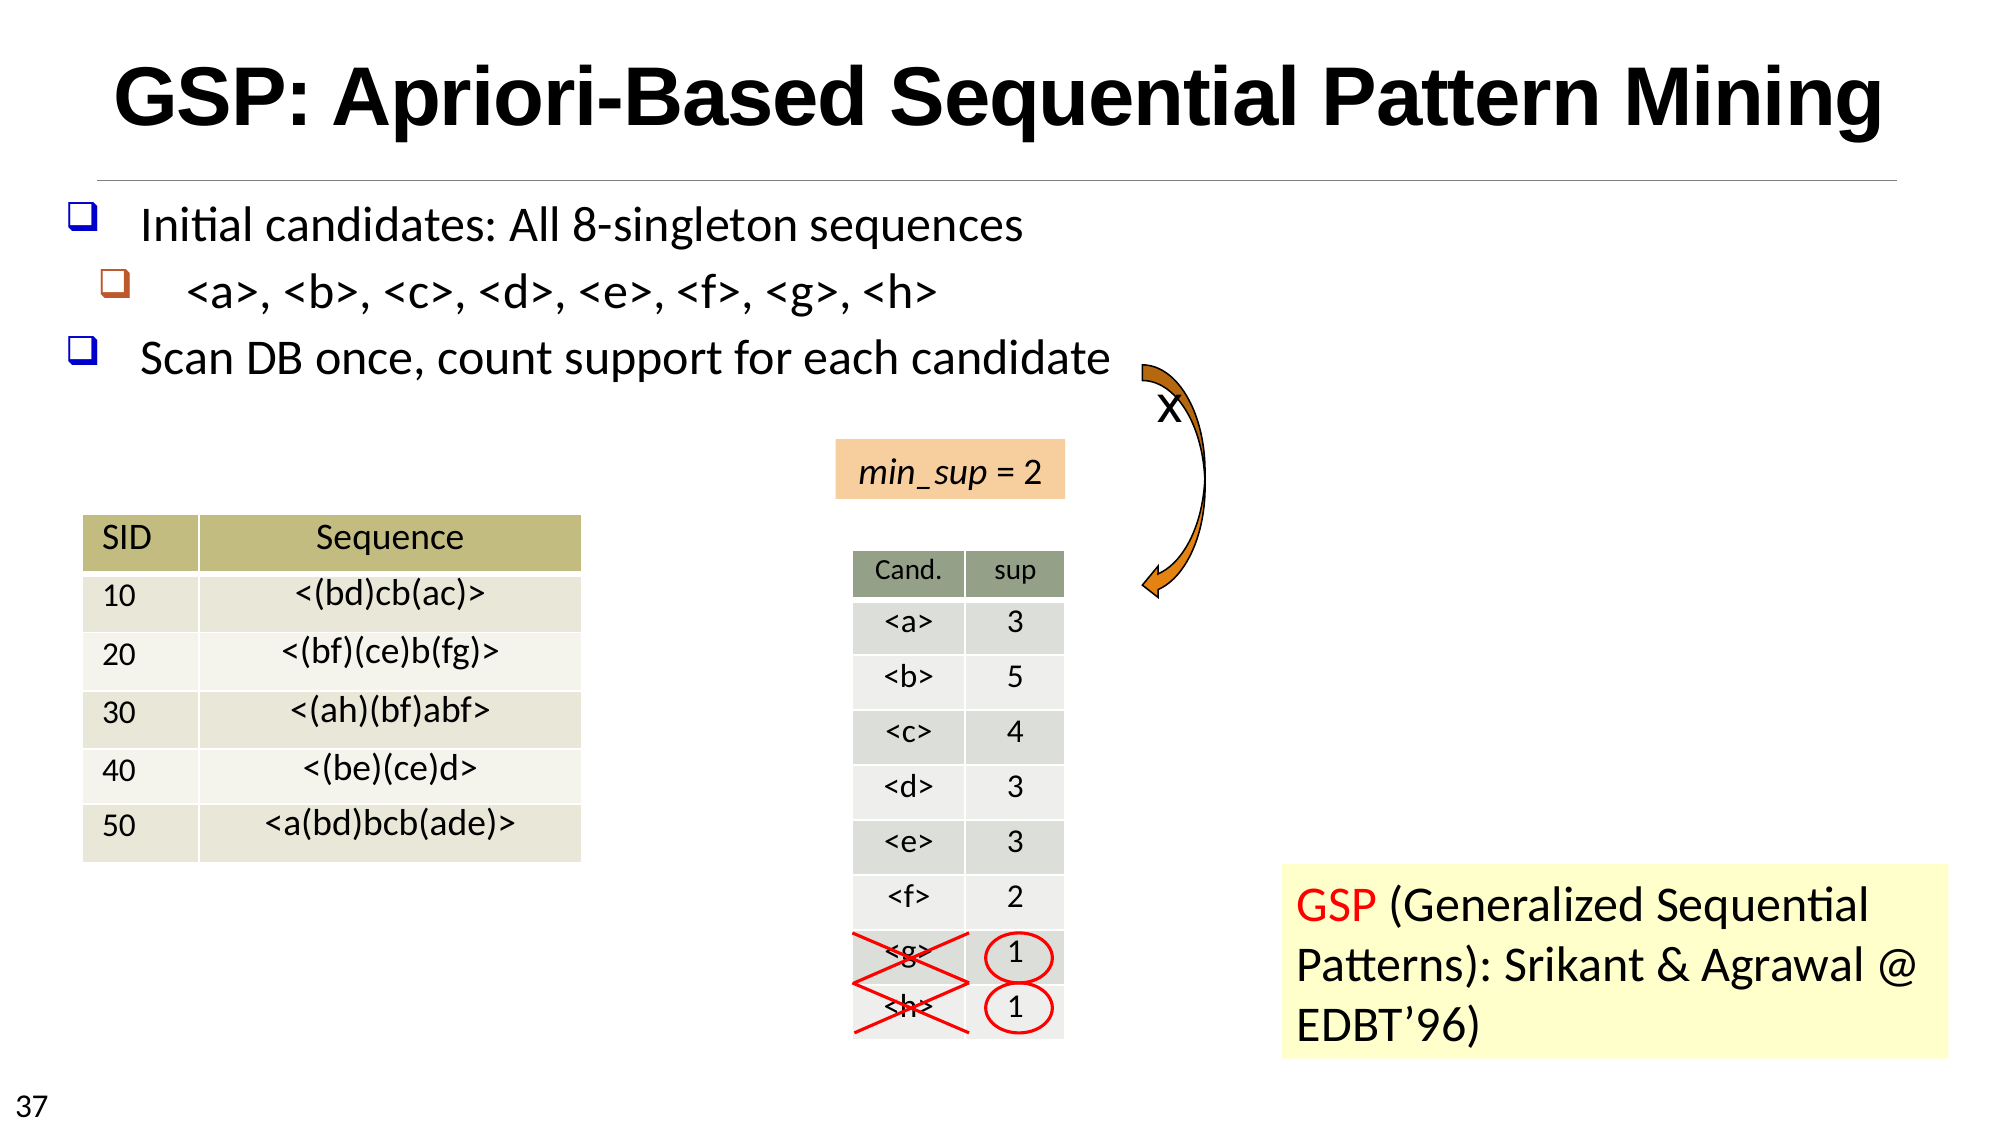

# GSP: Apriori-Based Sequential Pattern Mining
Initial candidates: All 8-singleton sequences
<a>, <b>, <c>, <d>, <e>, <f>, <g>, <h>
Scan DB once, count support for each candidate
x
min_sup = 2
| SID | Sequence |
| --- | --- |
| 10 | <(bd)cb(ac)> |
| 20 | <(bf)(ce)b(fg)> |
| 30 | <(ah)(bf)abf> |
| 40 | <(be)(ce)d> |
| 50 | <a(bd)bcb(ade)> |
| Cand. | sup |
| --- | --- |
| <a> | 3 |
| <b> | 5 |
| <c> | 4 |
| <d> | 3 |
| <e> | 3 |
| <f> | 2 |
| <g> | 1 |
| <h> | 1 |
GSP (Generalized Sequential Patterns): Srikant & Agrawal @ EDBT’96)